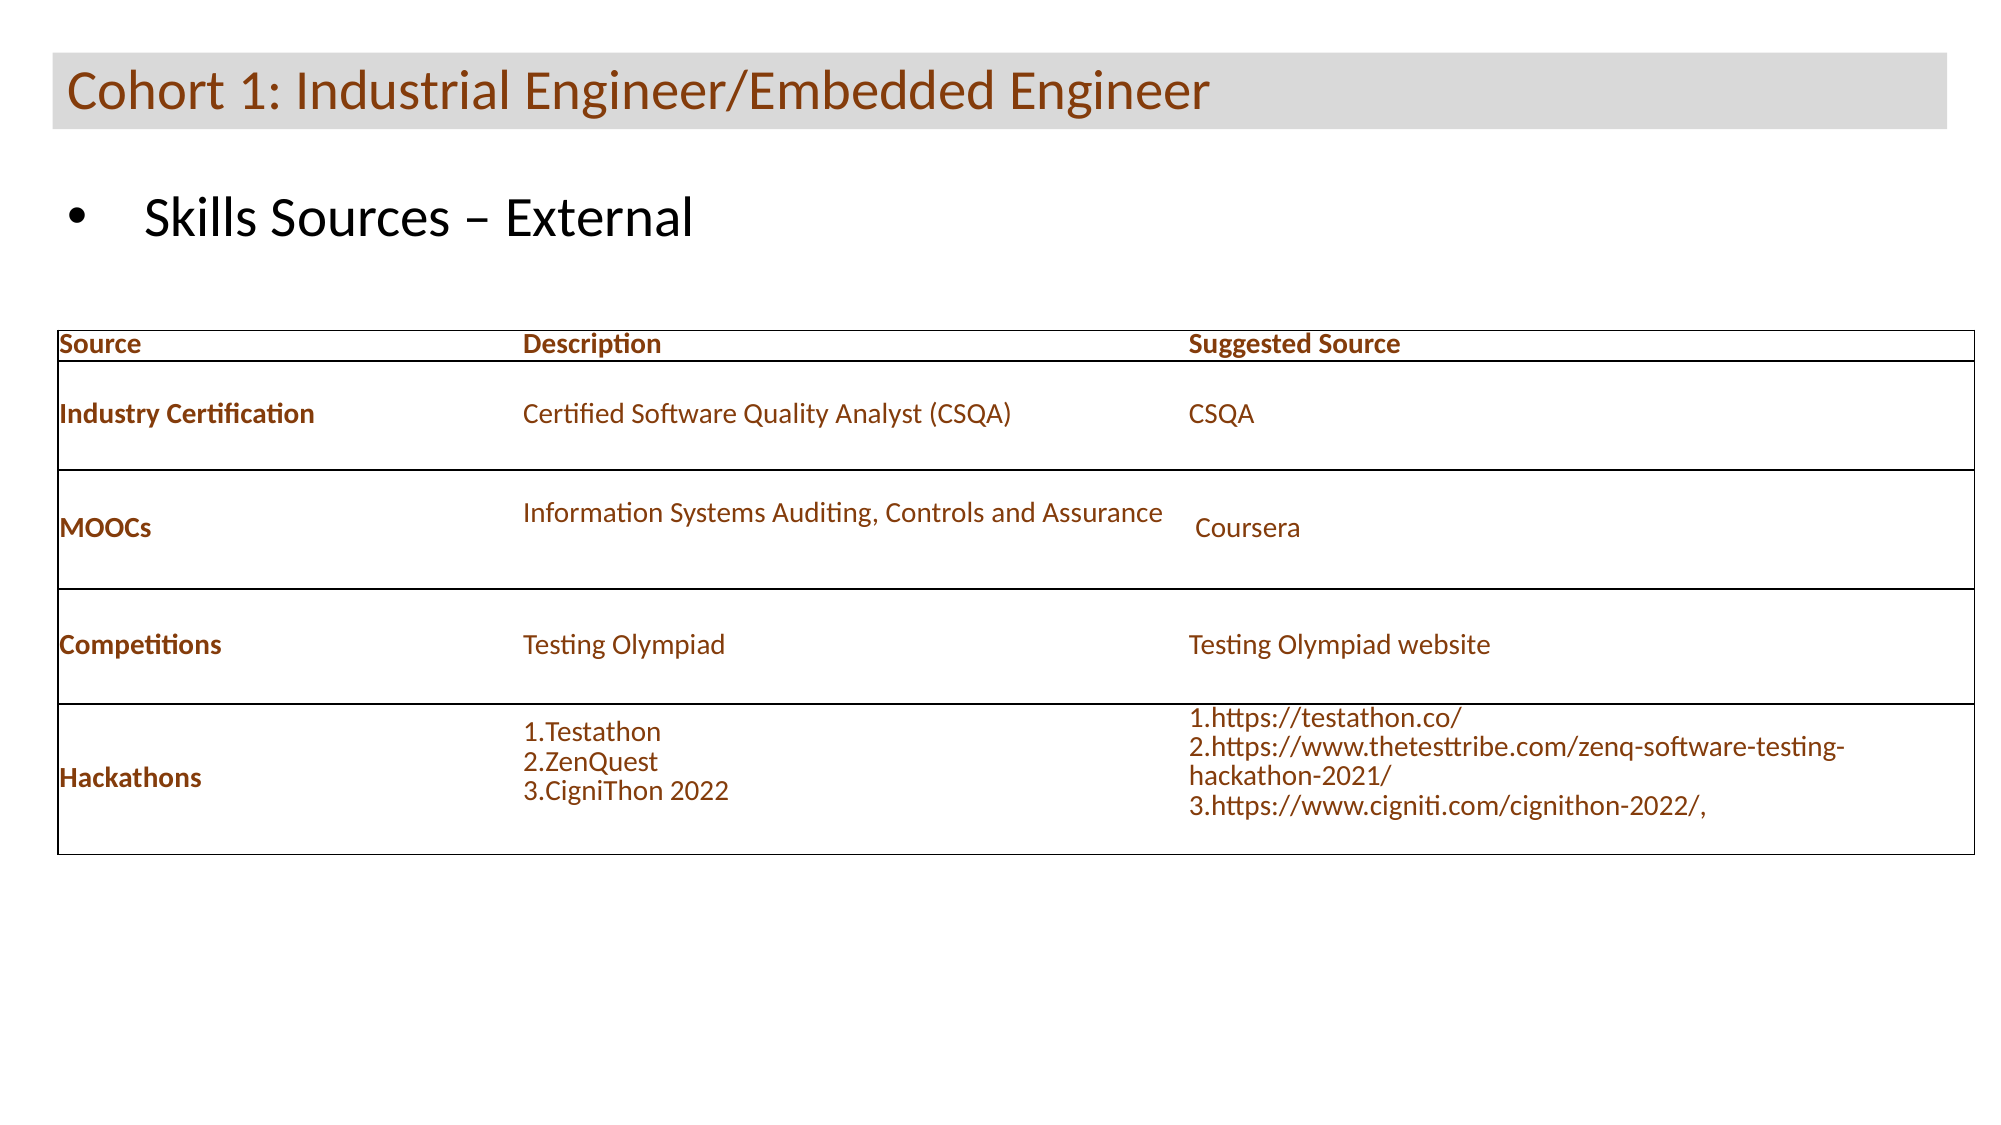

# Cohort 1: Industrial Engineer/Embedded Engineer
Skills Sources – External
| Source | Description | Suggested Source |
| --- | --- | --- |
| Industry Certification | Certified Software Quality Analyst (CSQA) | CSQA |
| MOOCs | Information Systems Auditing, Controls and Assurance | Coursera |
| Competitions | Testing Olympiad | Testing Olympiad website |
| Hackathons | Testathon ZenQuest CigniThon 2022 | https://testathon.co/ https://www.thetesttribe.com/zenq-software-testing-hackathon-2021/ https://www.cigniti.com/cignithon-2022/, |